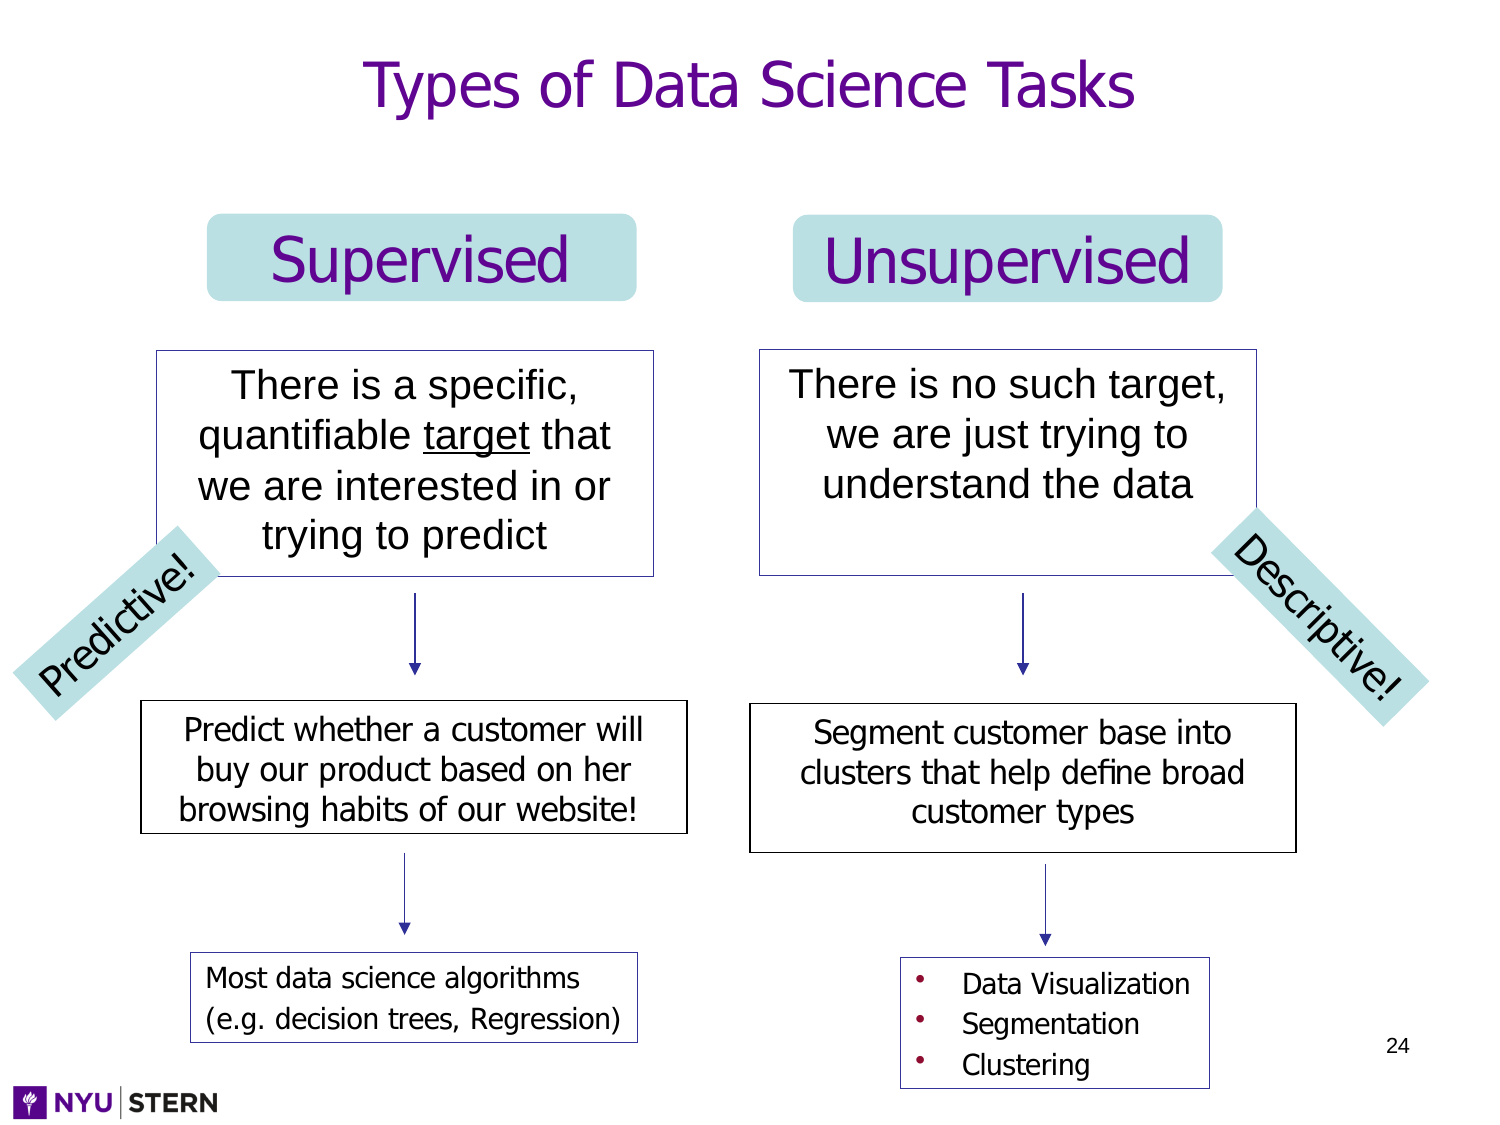

# Types of Data Science Tasks
Supervised
Unsupervised
There is no such target, we are just trying to understand the data
There is a specific, quantifiable target that we are interested in or trying to predict
Descriptive!
Predictive!
Predict whether a customer will buy our product based on her browsing habits of our website!
Segment customer base into clusters that help define broad customer types
Most data science algorithms
(e.g. decision trees, Regression)
Data Visualization
Segmentation
Clustering
24